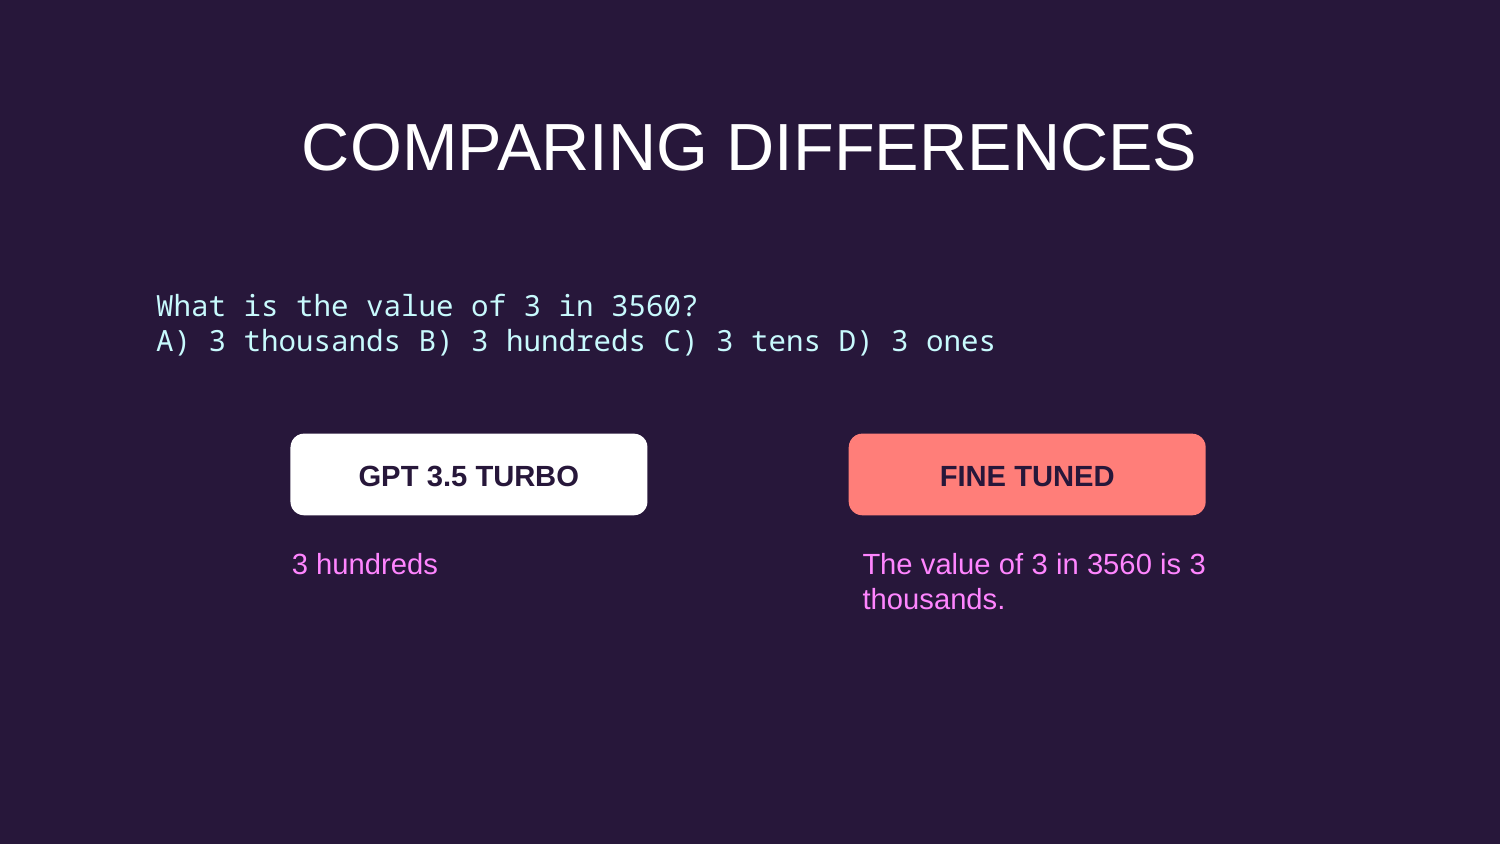

# COMPARING DIFFERENCES
What is the value of 3 in 3560?
A) 3 thousands B) 3 hundreds C) 3 tens D) 3 ones
GPT 3.5 TURBO
FINE TUNED
3 hundreds
The value of 3 in 3560 is 3 thousands.